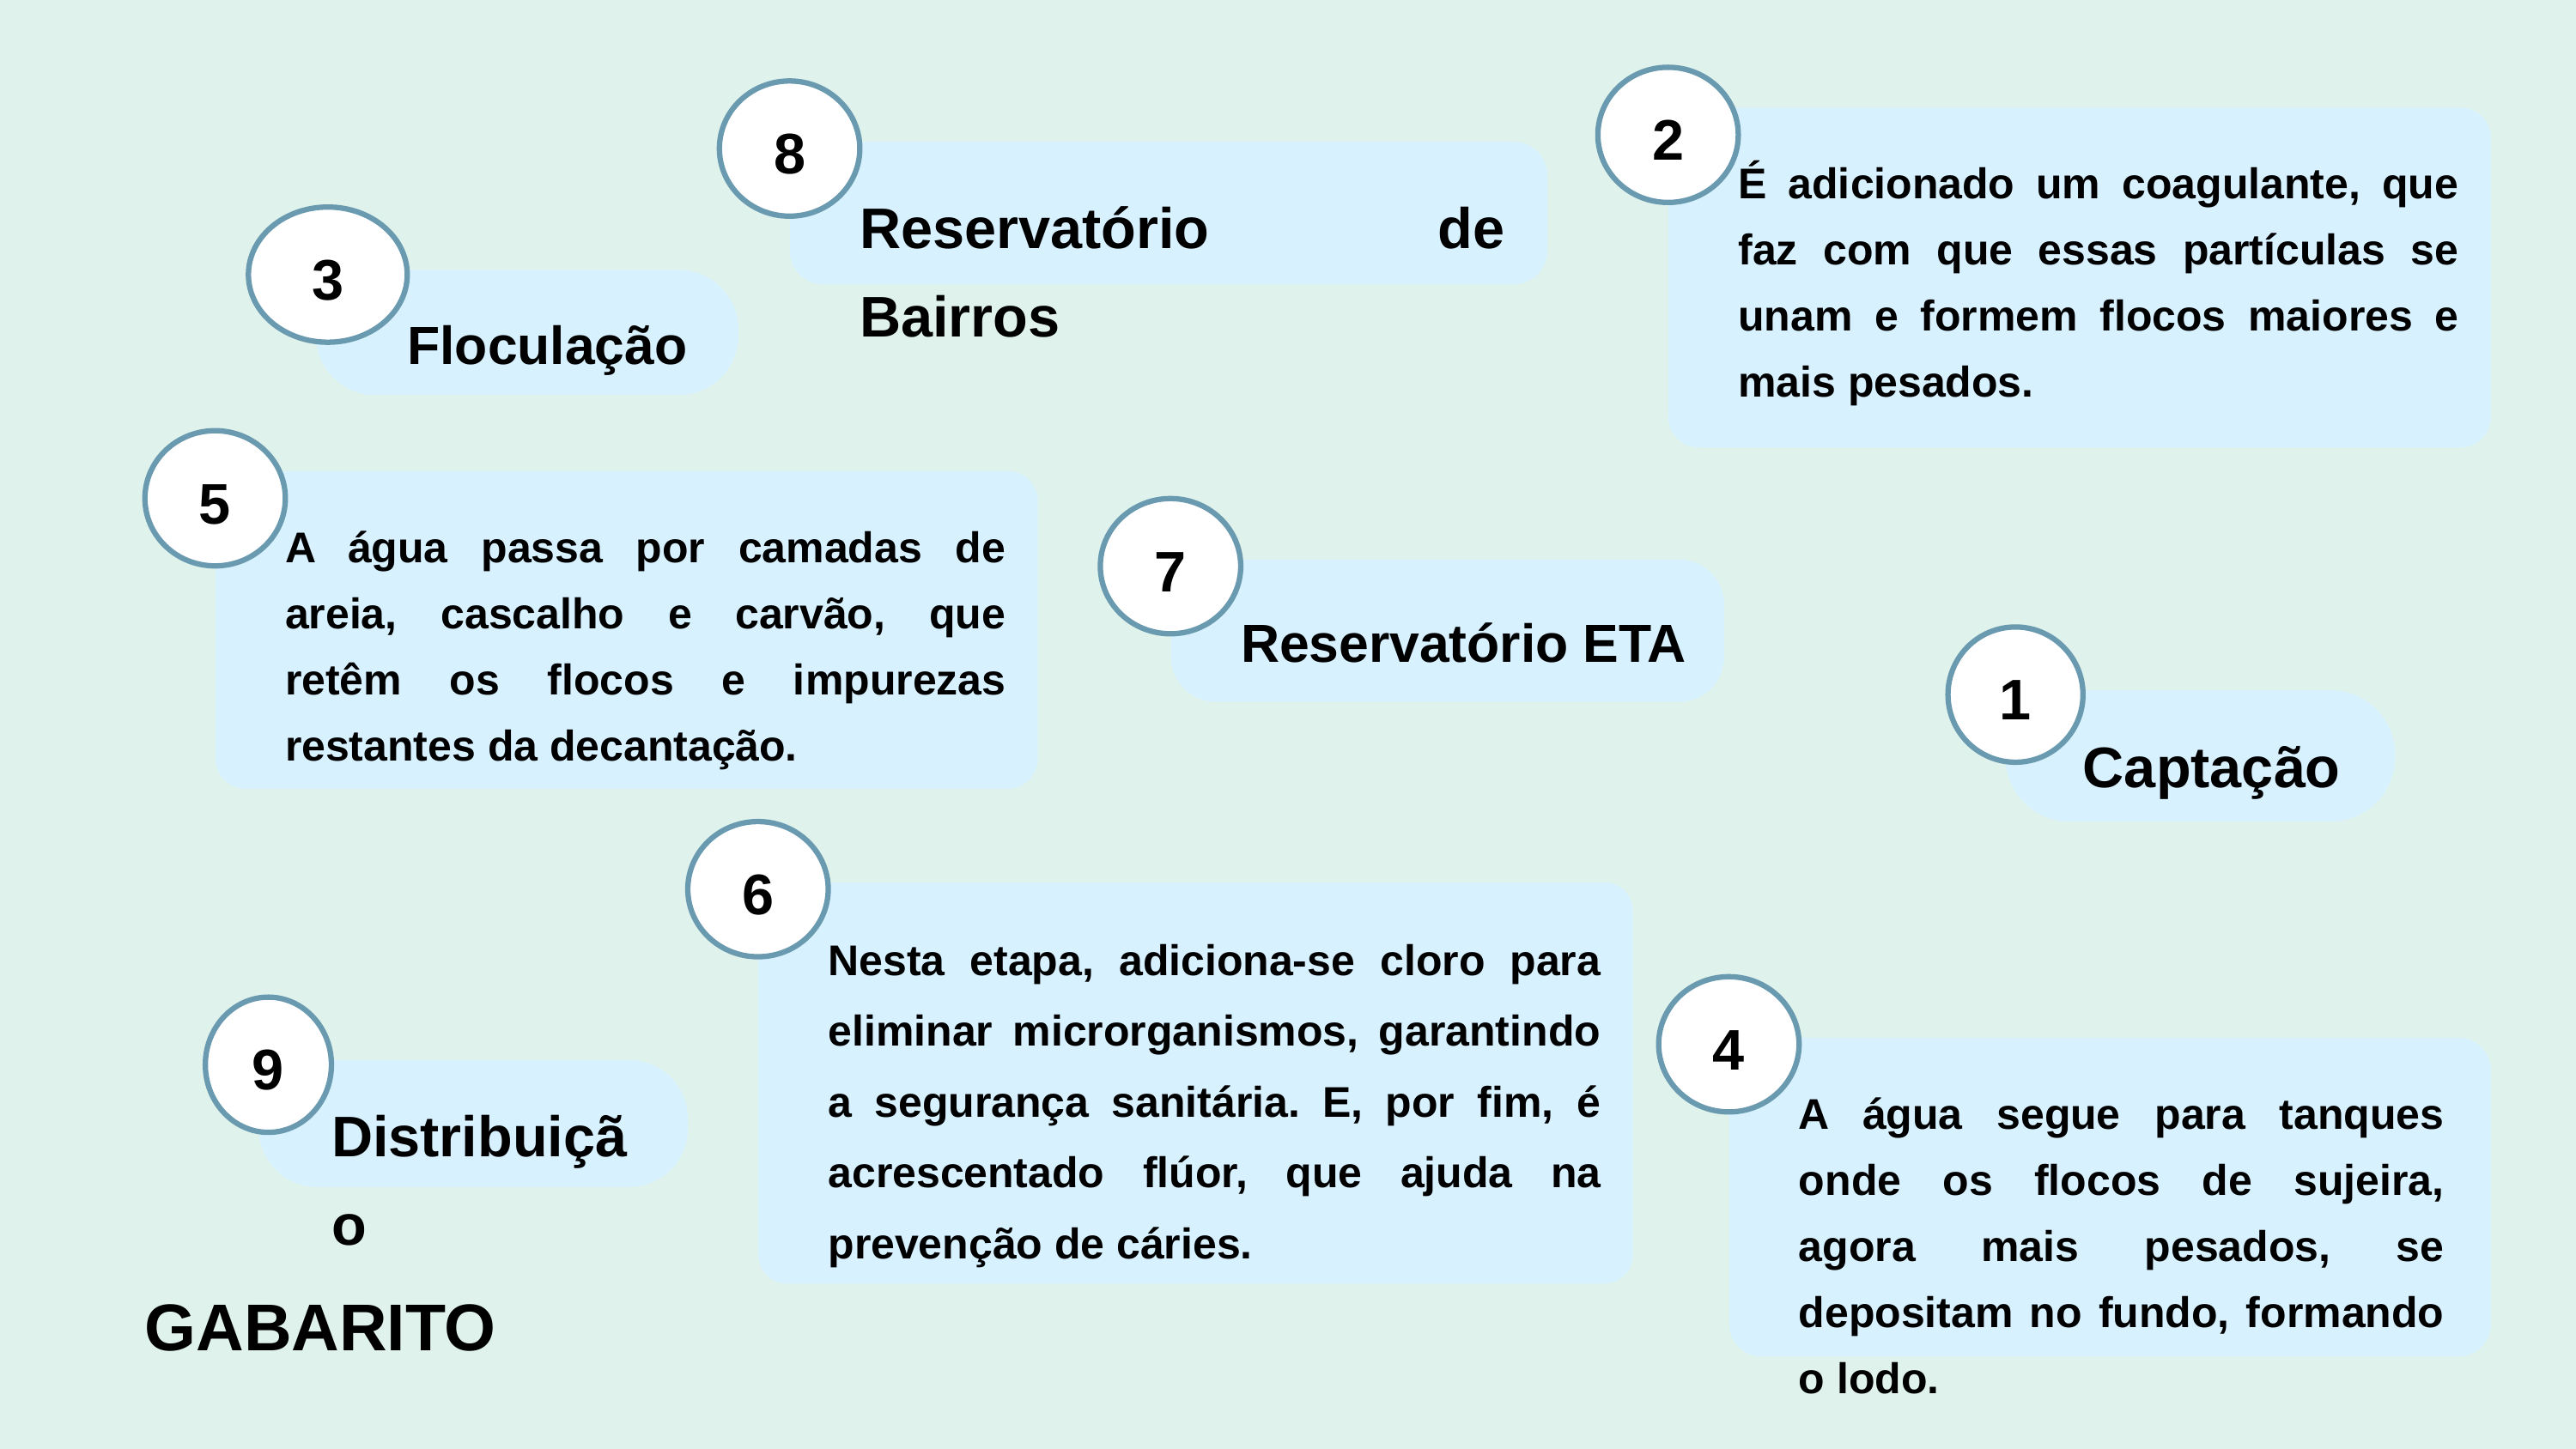

2

É adicionado um coagulante, que faz com que essas partículas se unam e formem flocos maiores e mais pesados.

8

Reservatório de Bairros

3

Floculação

5

A água passa por camadas de areia, cascalho e carvão, que retêm os flocos e impurezas restantes da decantação.

7

Reservatório ETA

1

Captação

6

Nesta etapa, adiciona-se cloro para eliminar microrganismos, garantindo a segurança sanitária. E, por fim, é acrescentado flúor, que ajuda na prevenção de cáries.

4

A água segue para tanques onde os flocos de sujeira, agora mais pesados, se depositam no fundo, formando o lodo.

9

Distribuição
GABARITO